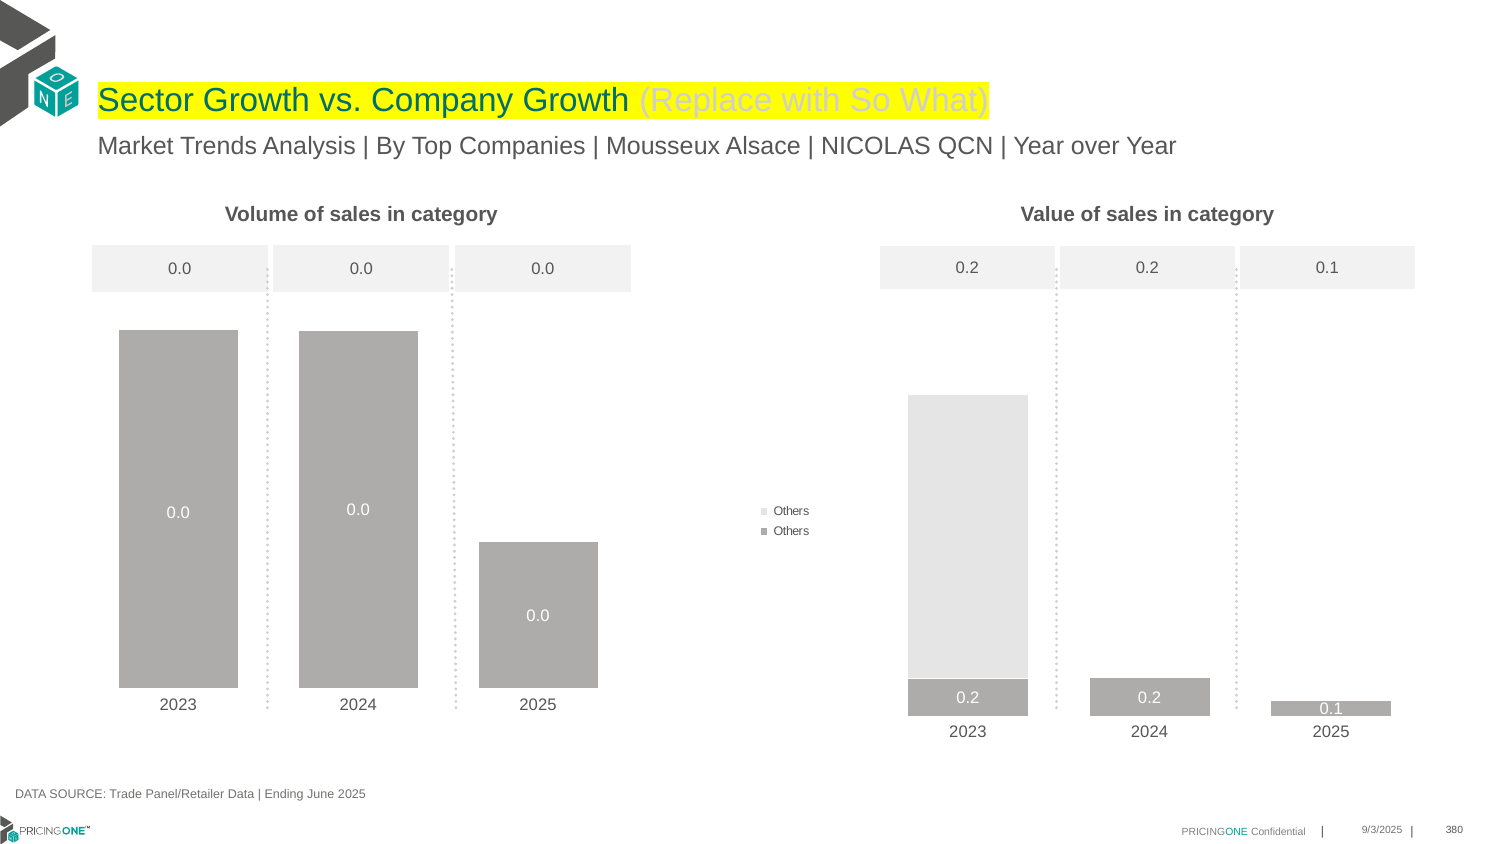

# Sector Growth vs. Company Growth (Replace with So What)
Market Trends Analysis | By Top Companies | Mousseux Alsace | NICOLAS QCN | Year over Year
| Value of sales in category |  |  |
| --- | --- | --- |
| 0.2 | 0.2 | 0.1 |
| Volume of sales in category |  |  |
| --- | --- | --- |
| 0.0 | 0.0 | 0.0 |

### Chart

| Category | Others | Others |
|---|---|---|
| 2023 | 0.224966 | 1.697000000160187 |
| 2024 | 0.229377 | 0.0 |
| 2025 | 0.095042 | 0.0 |

### Chart

| Category | Others | Others |
|---|---|---|
| 2023 | 0.011014 | 0.0 |
| 2024 | 0.010992 | -1.455191522836685e-11 |
| 2025 | 0.004506 | 0.0 |
DATA SOURCE: Trade Panel/Retailer Data | Ending June 2025

9/3/2025
380